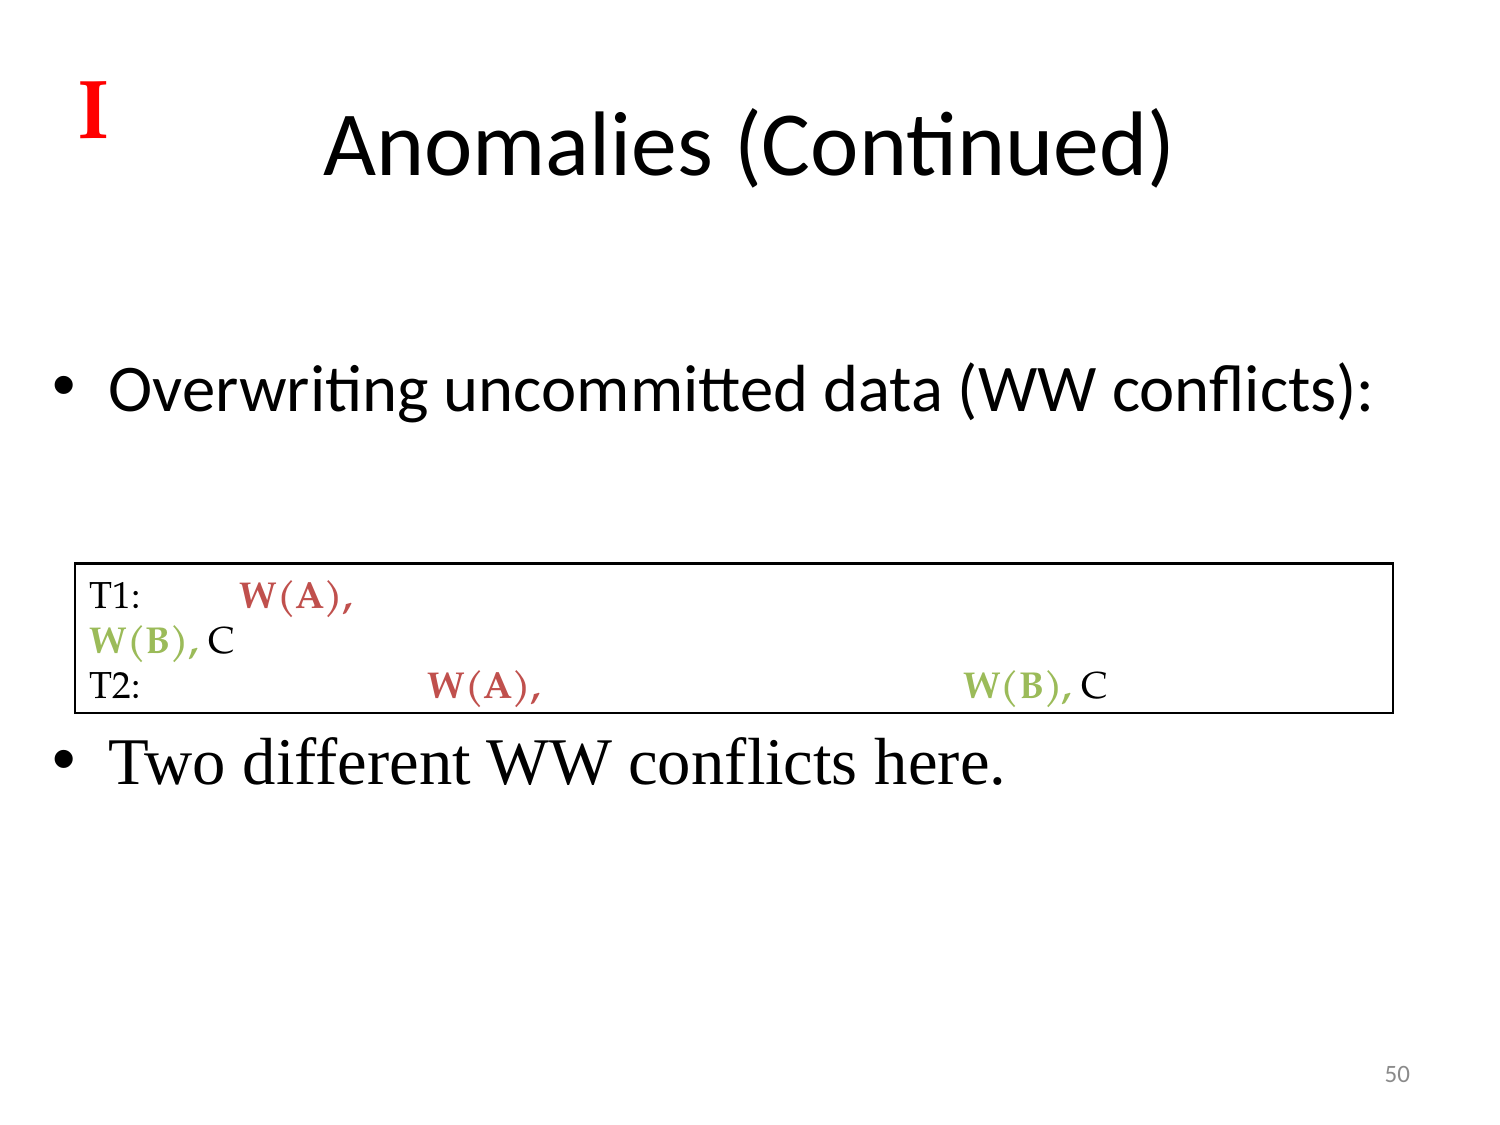

# Anomalies (Continued)
I
Overwriting uncommitted data (WW conflicts):

Two different WW conflicts here.
T1:	W(A),  		   					 W(B), C
T2:		    W(A), 		             W(B), C
50